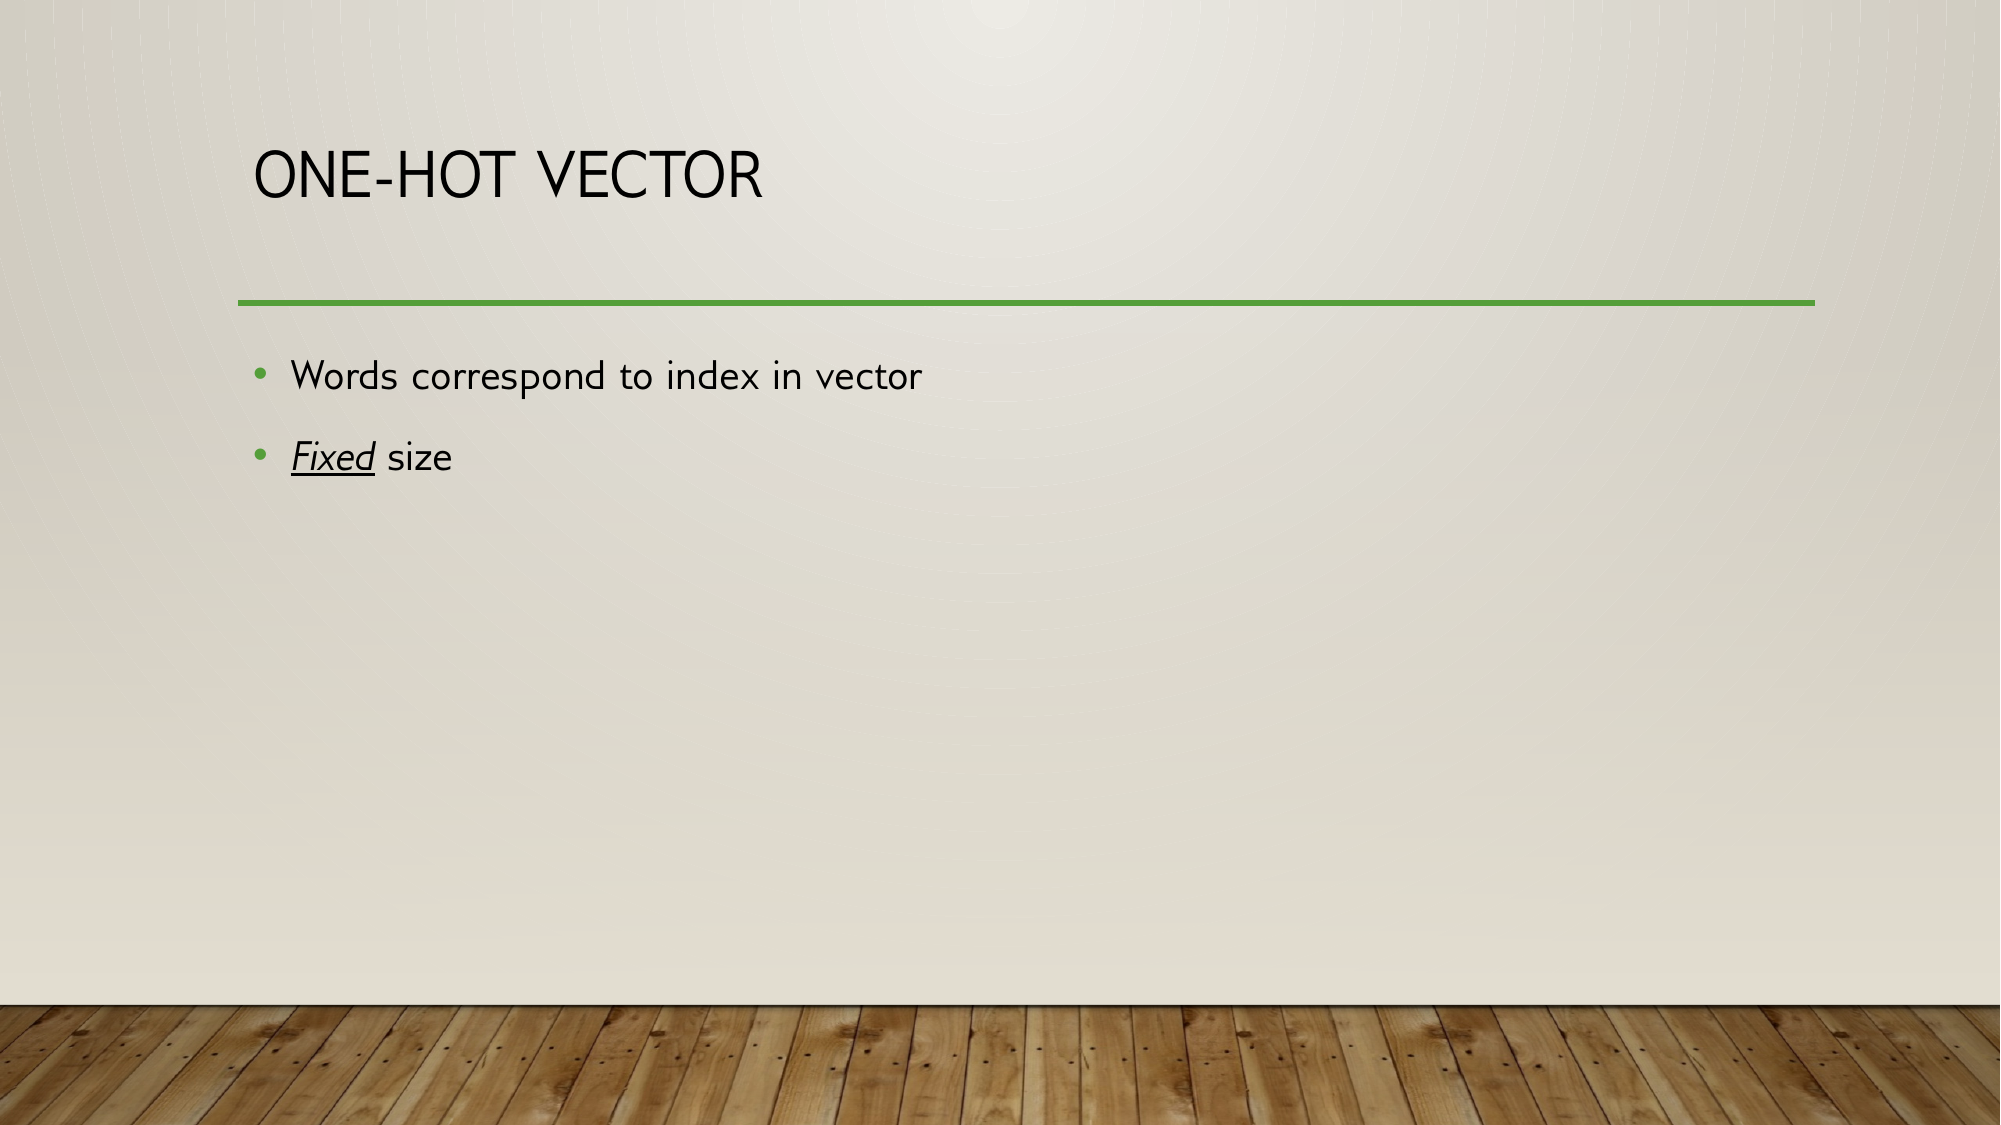

# One-Hot Vector
Words correspond to index in vector
Fixed size